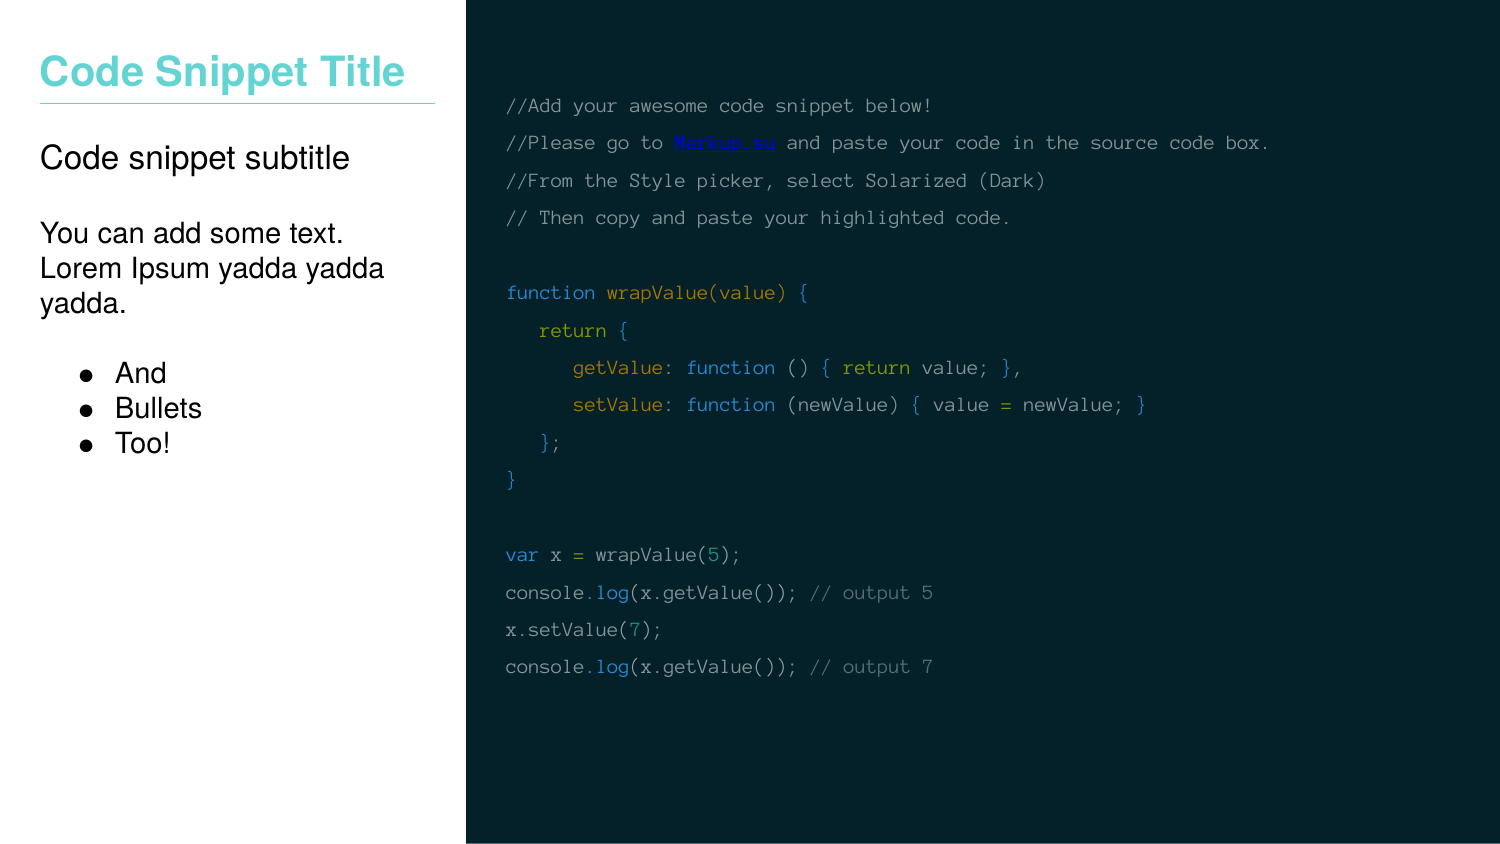

Code Snippet Title
//Add your awesome code snippet below!
//Please go to Markup.su and paste your code in the source code box.
//From the Style picker, select Solarized (Dark)
// Then copy and paste your highlighted code.

function wrapValue(value) {
   return {
      getValue: function () { return value; },
      setValue: function (newValue) { value = newValue; }
   };
}
var x = wrapValue(5);
console.log(x.getValue()); // output 5
x.setValue(7);
console.log(x.getValue()); // output 7

Code snippet subtitle
You can add some text. Lorem Ipsum yadda yadda yadda.

And
Bullets
Too!